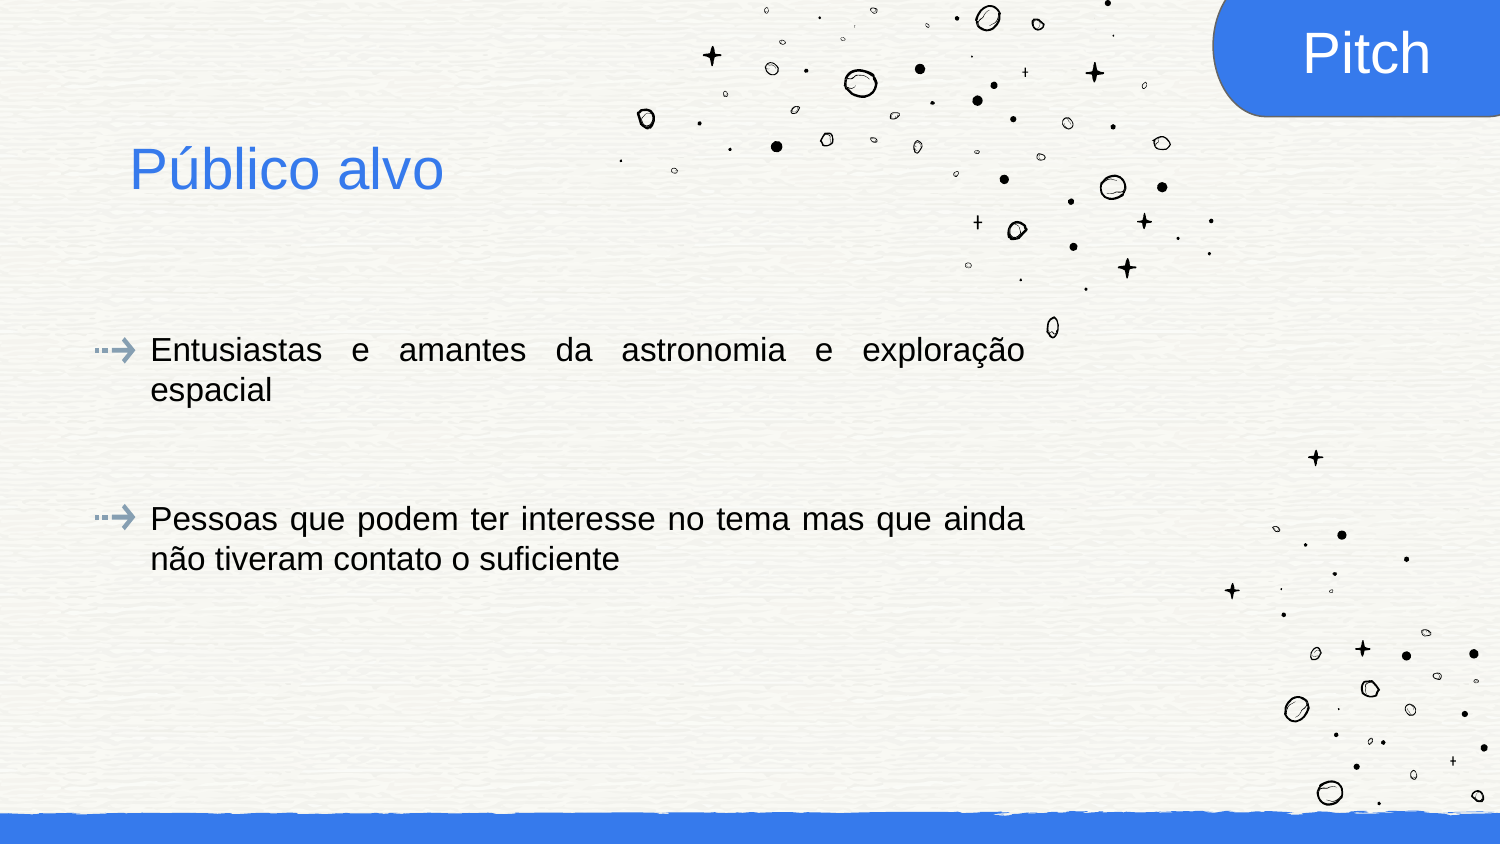

# Pitch
Público alvo
Entusiastas e amantes da astronomia e exploração espacial

Pessoas que podem ter interesse no tema mas que ainda não tiveram contato o suficiente